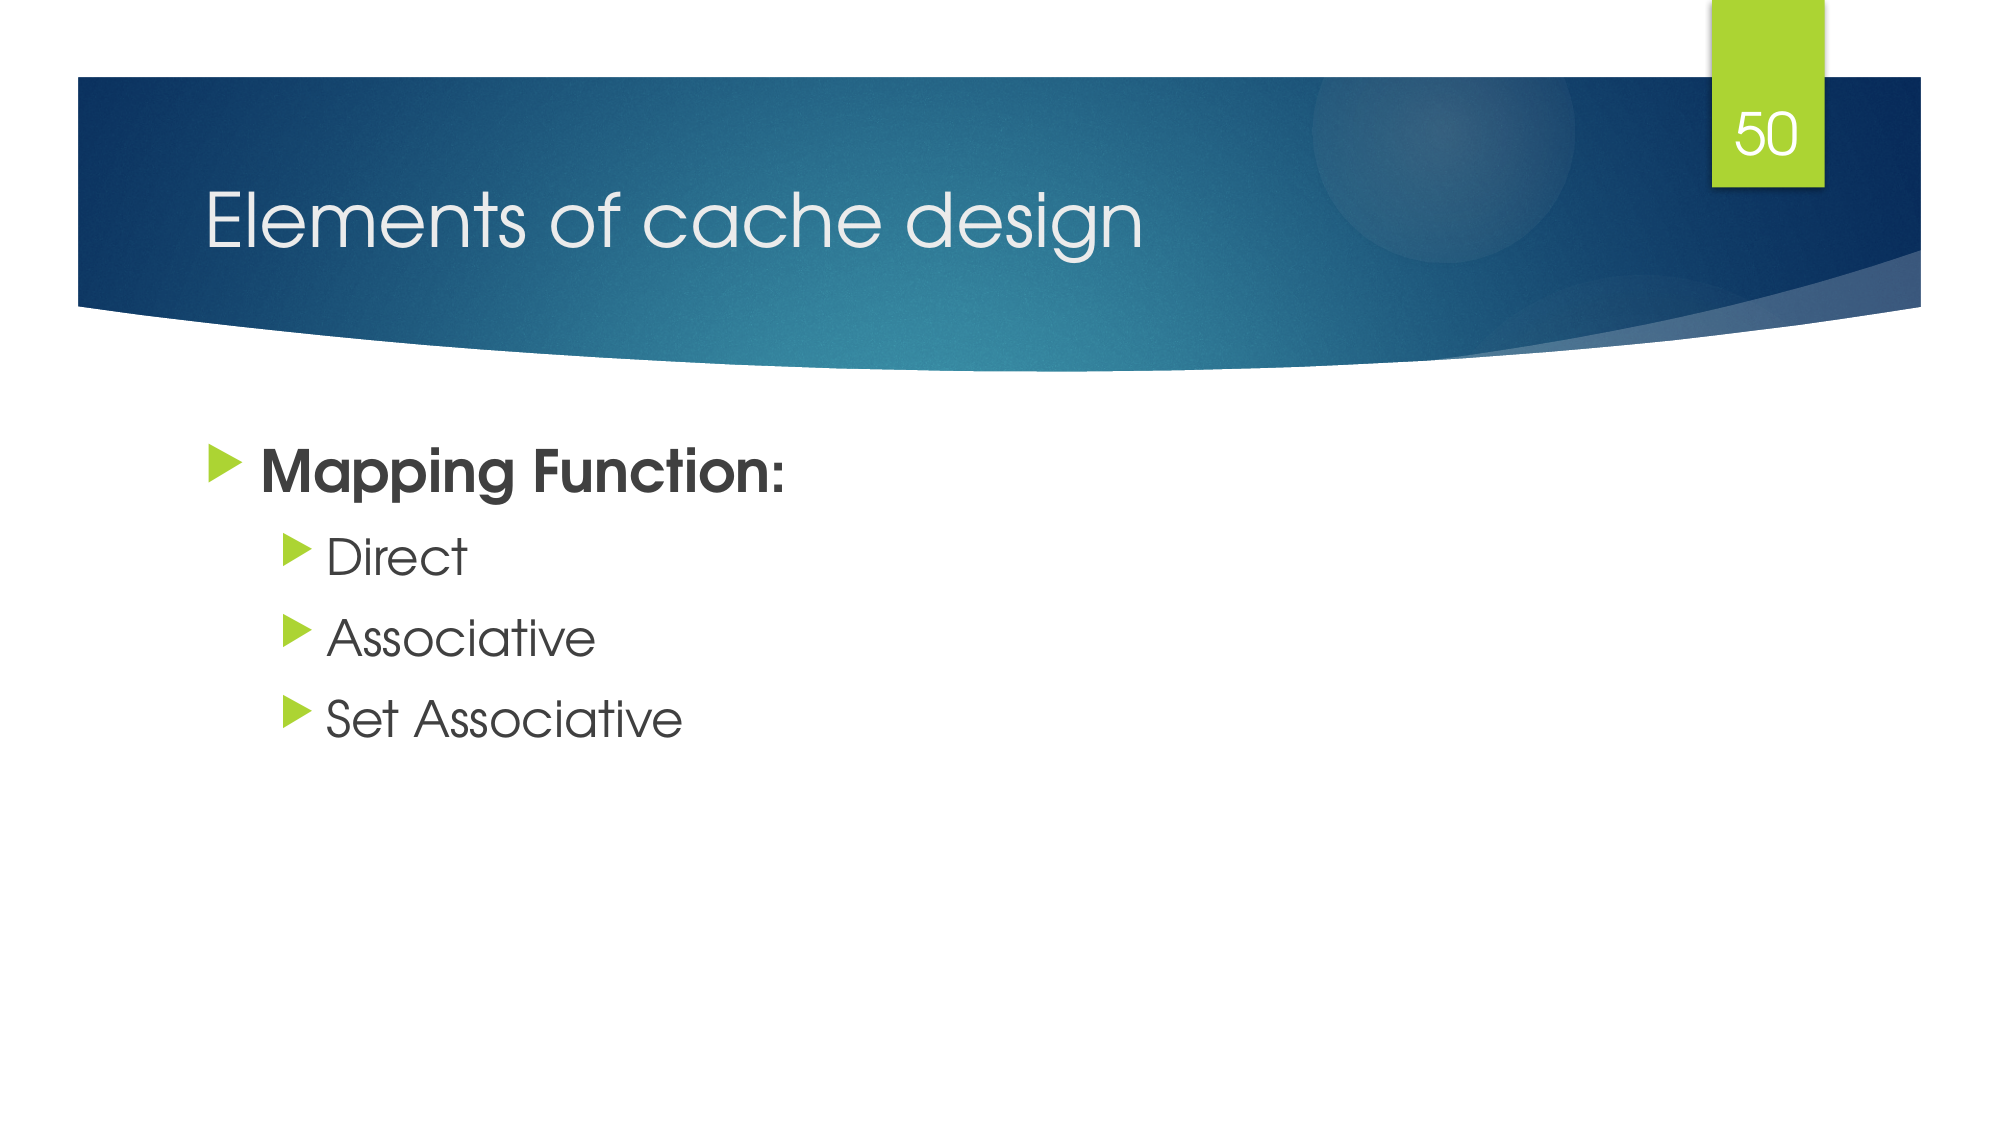

50
# Elements of cache design
Mapping Function:
Direct
Associative
Set Associative